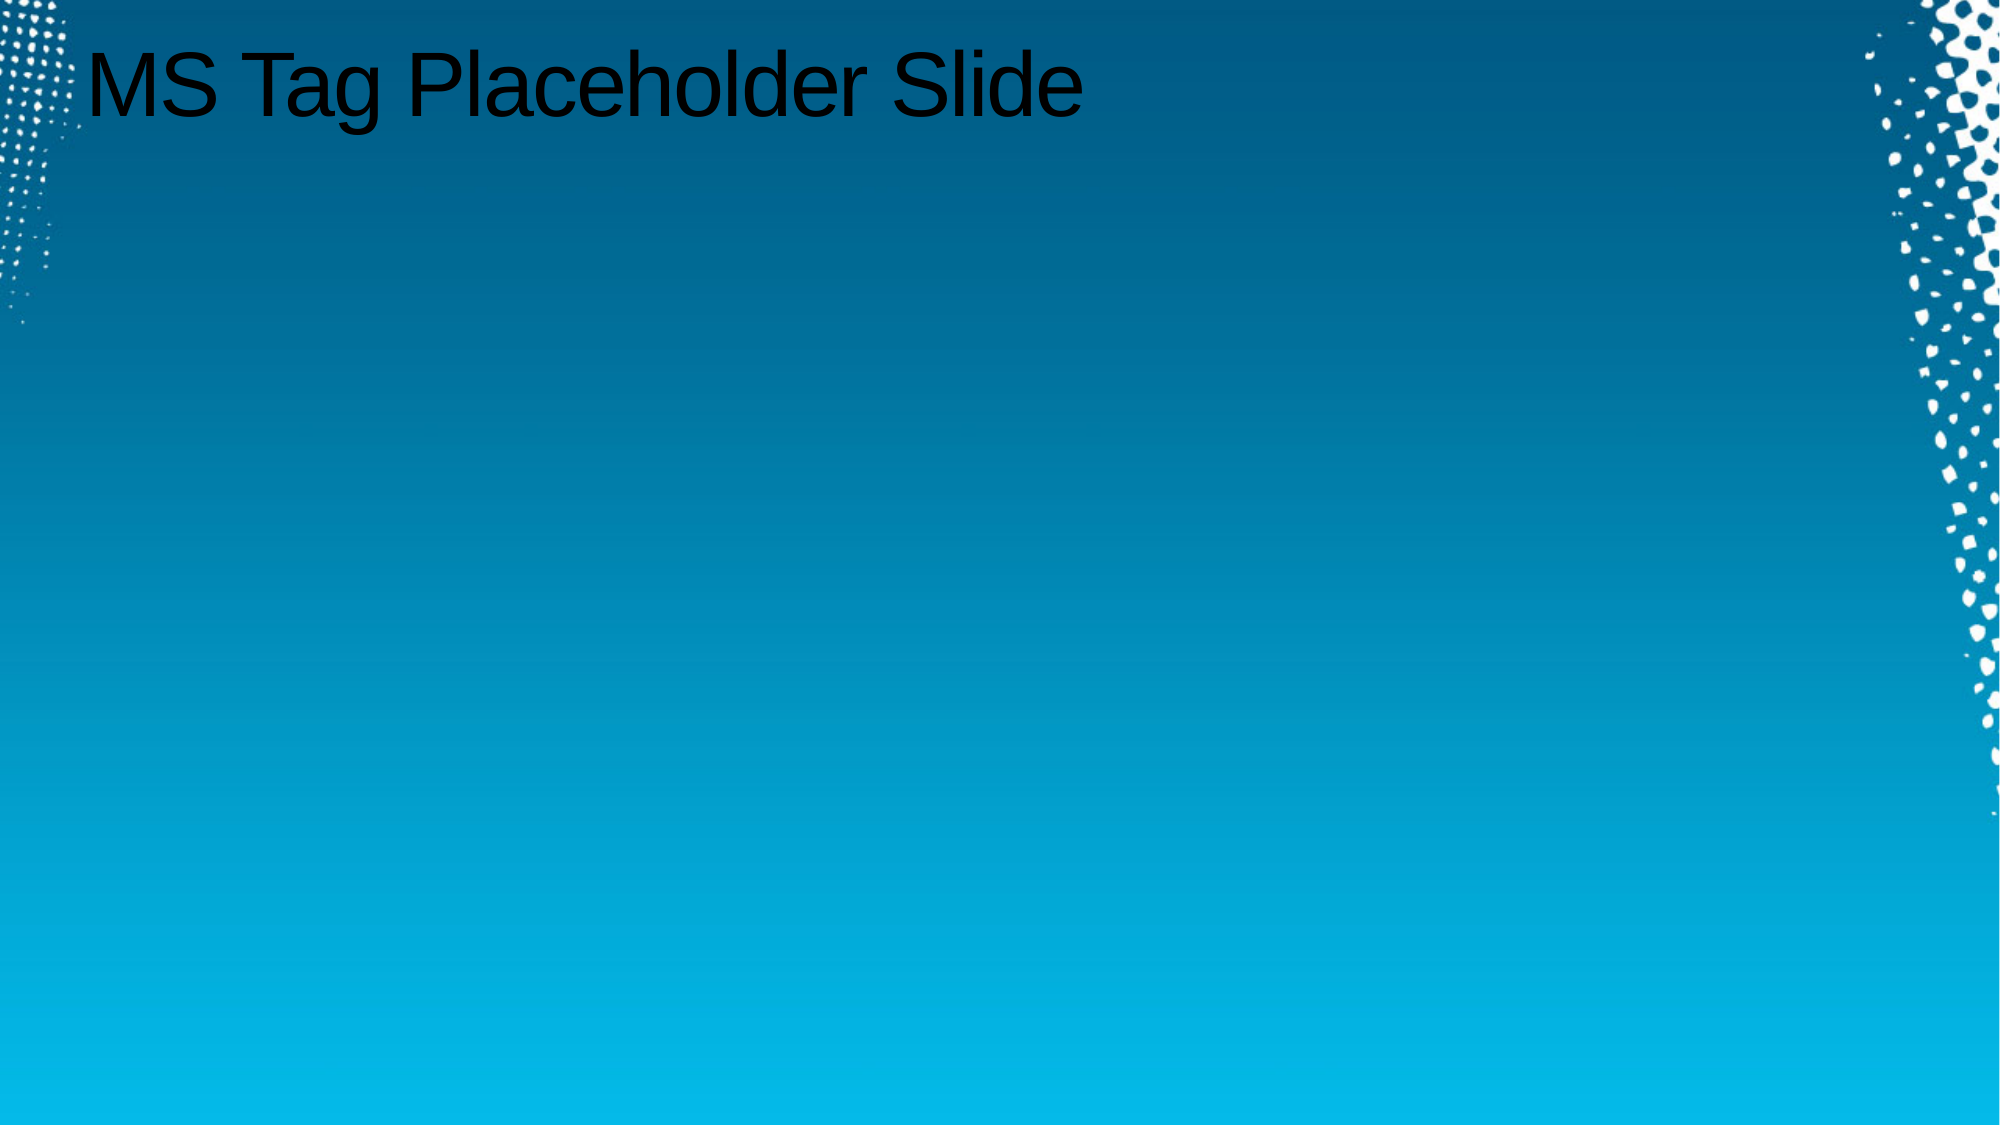

Required Slide

Your MS Tag will be inserted here during the final scrub.
# MS Tag Placeholder Slide